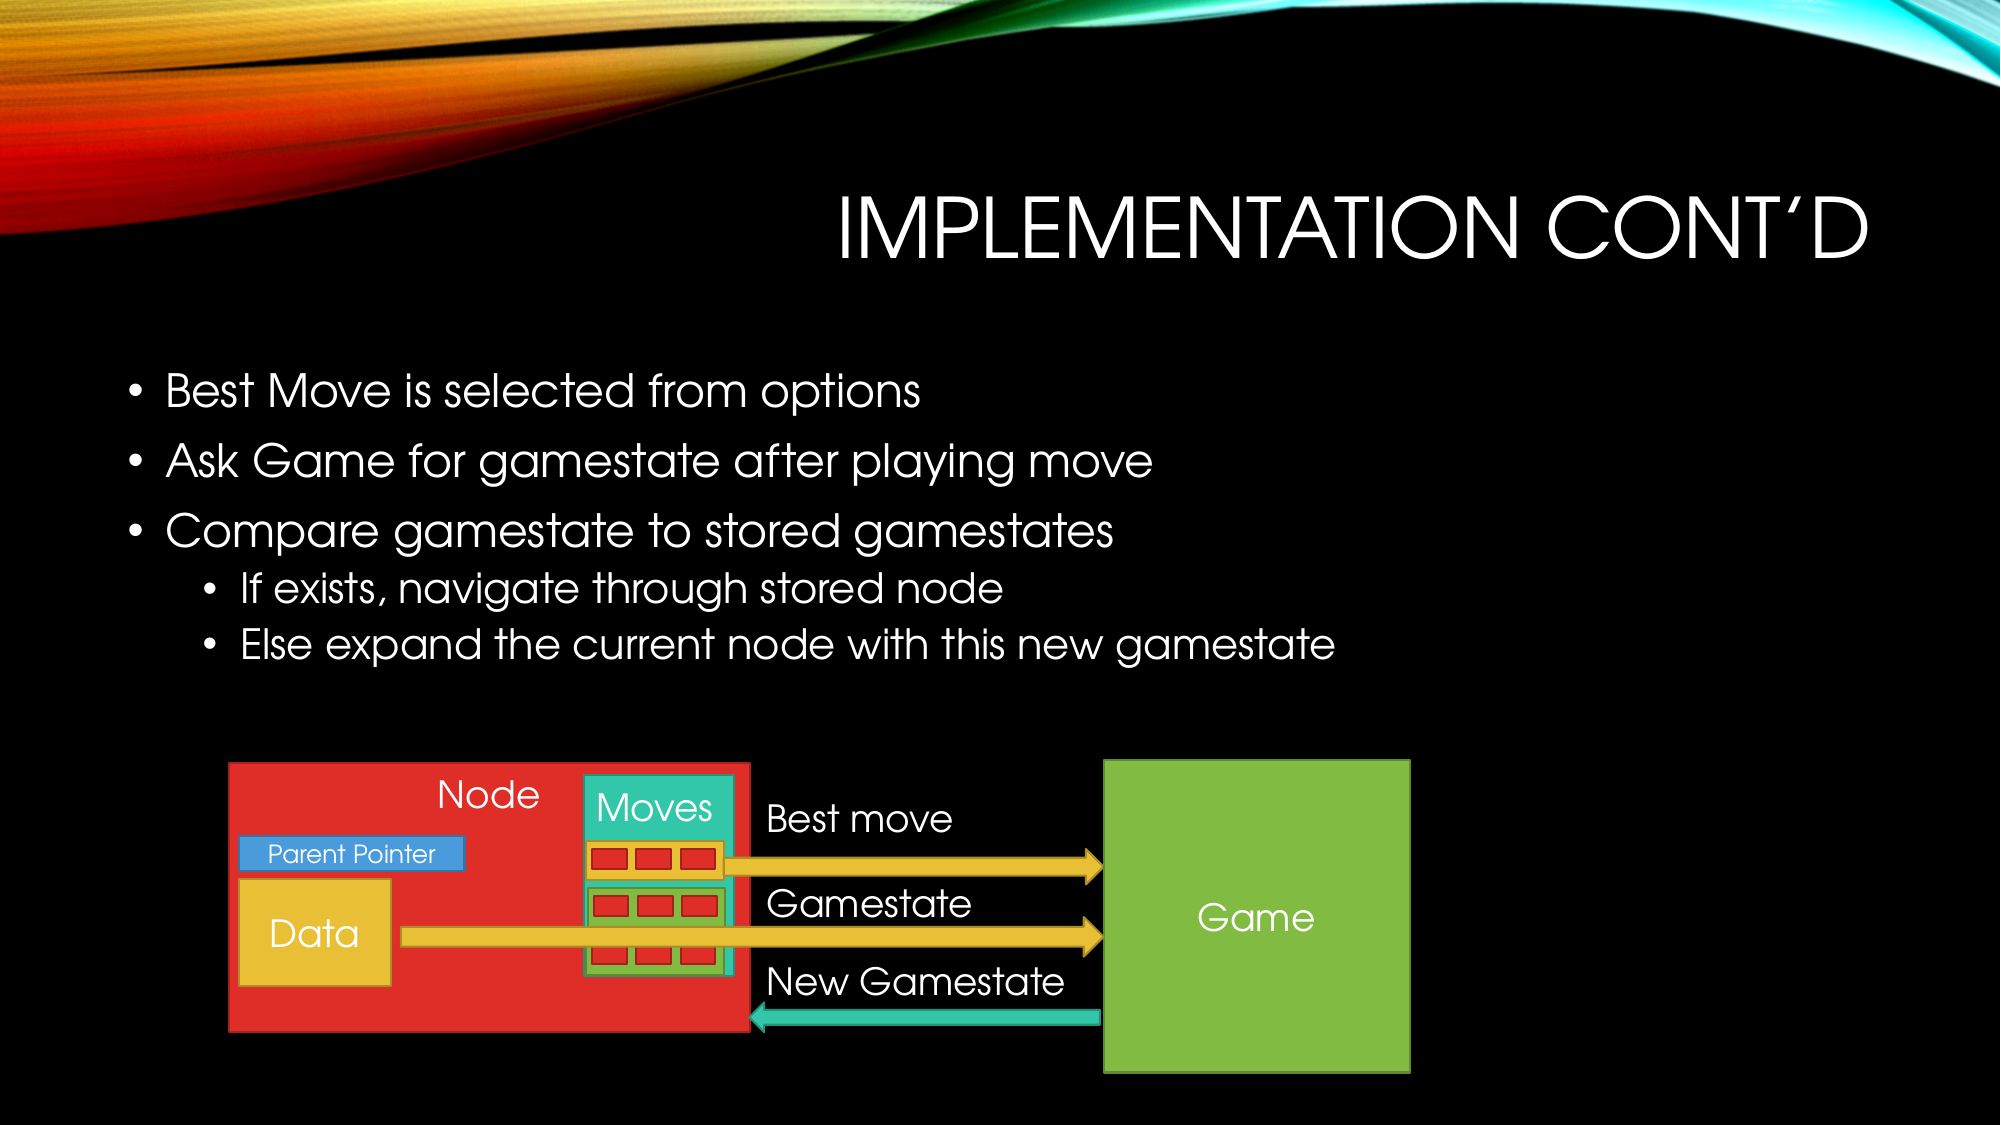

# Implementation cont’d
Best Move is selected from options
Ask Game for gamestate after playing move
Compare gamestate to stored gamestates
If exists, navigate through stored node
Else expand the current node with this new gamestate
Game
Node

Moves
Best move
Parent Pointer

Gamestate
Data

New Gamestate